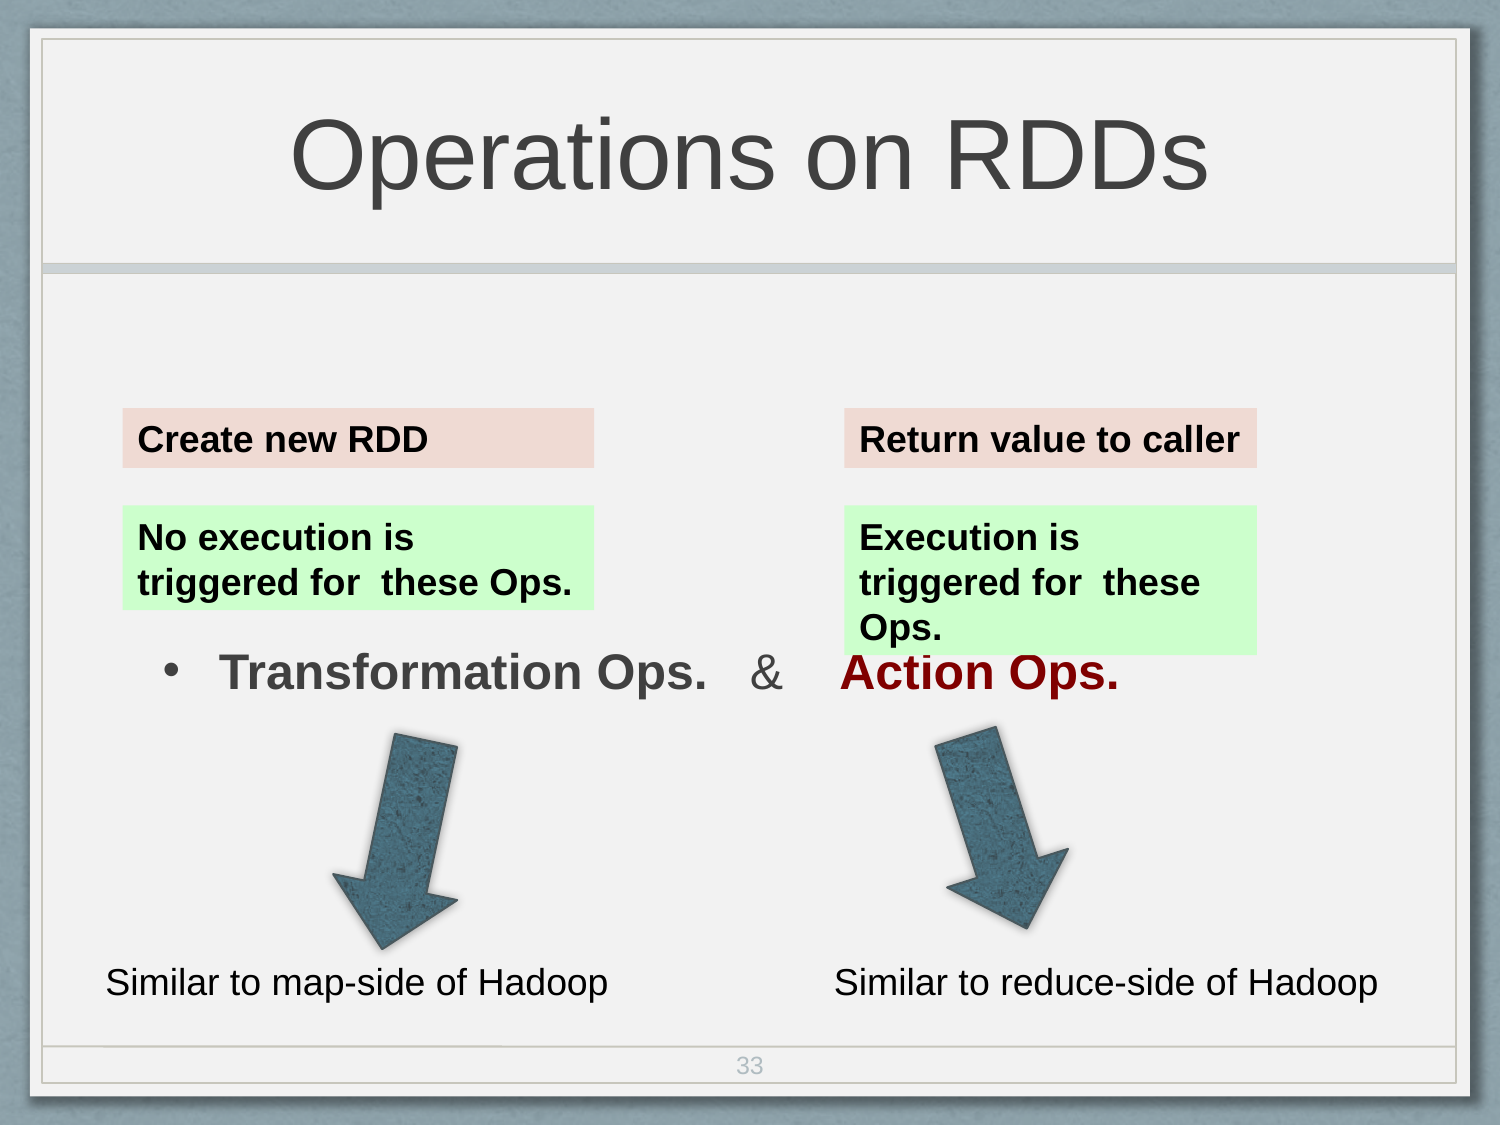

# Operations on RDDs
Create new RDD
Return value to caller
No execution is triggered for  these Ops.
Execution is triggered for  these Ops.
Transformation Ops.   &    Action Ops.

Similar to map-side of Hadoop
Similar to reduce-side of Hadoop
33